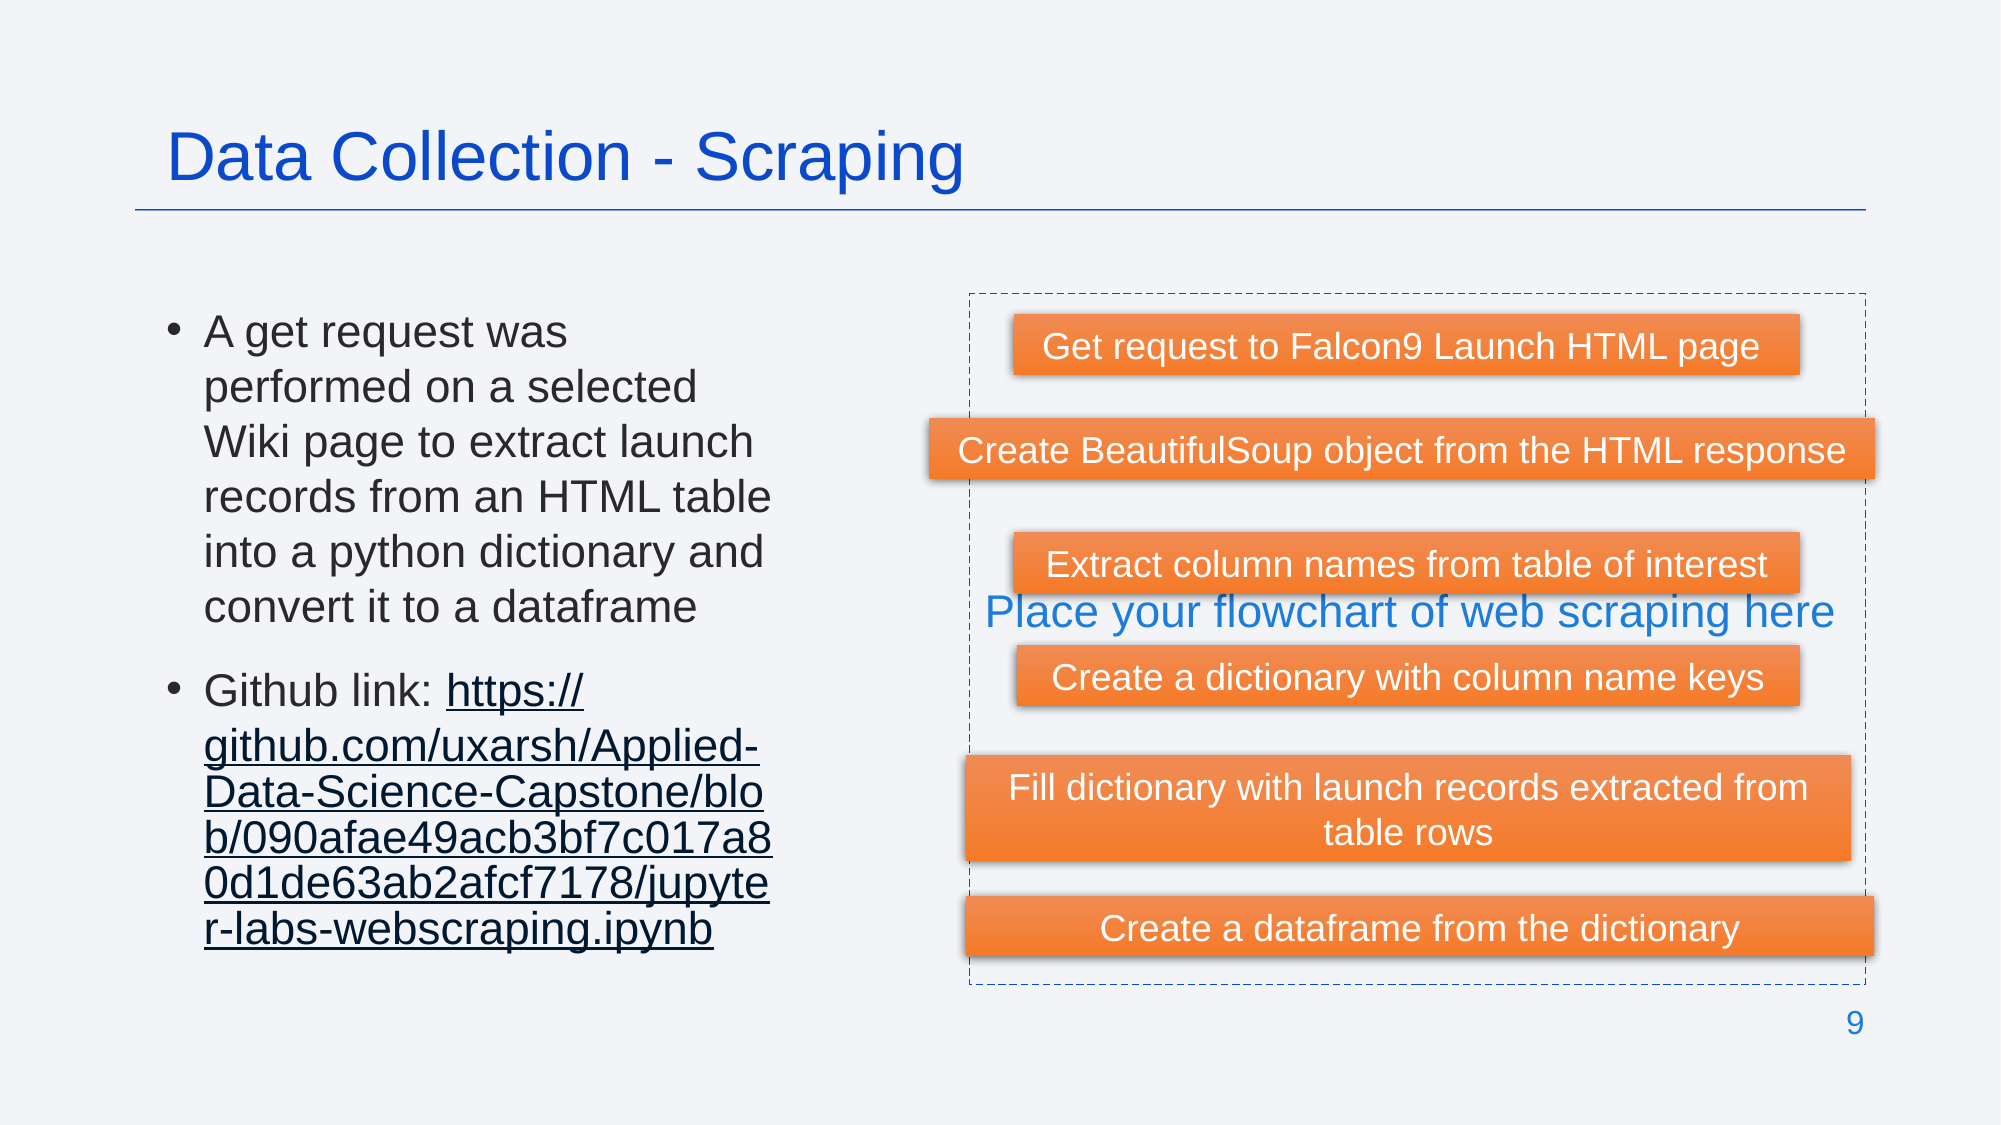

Data Collection - Scraping
A get request was performed on a selected Wiki page to extract launch records from an HTML table into a python dictionary and convert it to a dataframe
Github link: https://github.com/uxarsh/Applied-Data-Science-Capstone/blob/090afae49acb3bf7c017a80d1de63ab2afcf7178/jupyter-labs-webscraping.ipynb

Place your flowchart of web scraping here
Get request to Falcon9 Launch HTML page
Create BeautifulSoup object from the HTML response
Extract column names from table of interest
Create a dictionary with column name keys
Fill dictionary with launch records extracted from table rows
Create a dataframe from the dictionary
9